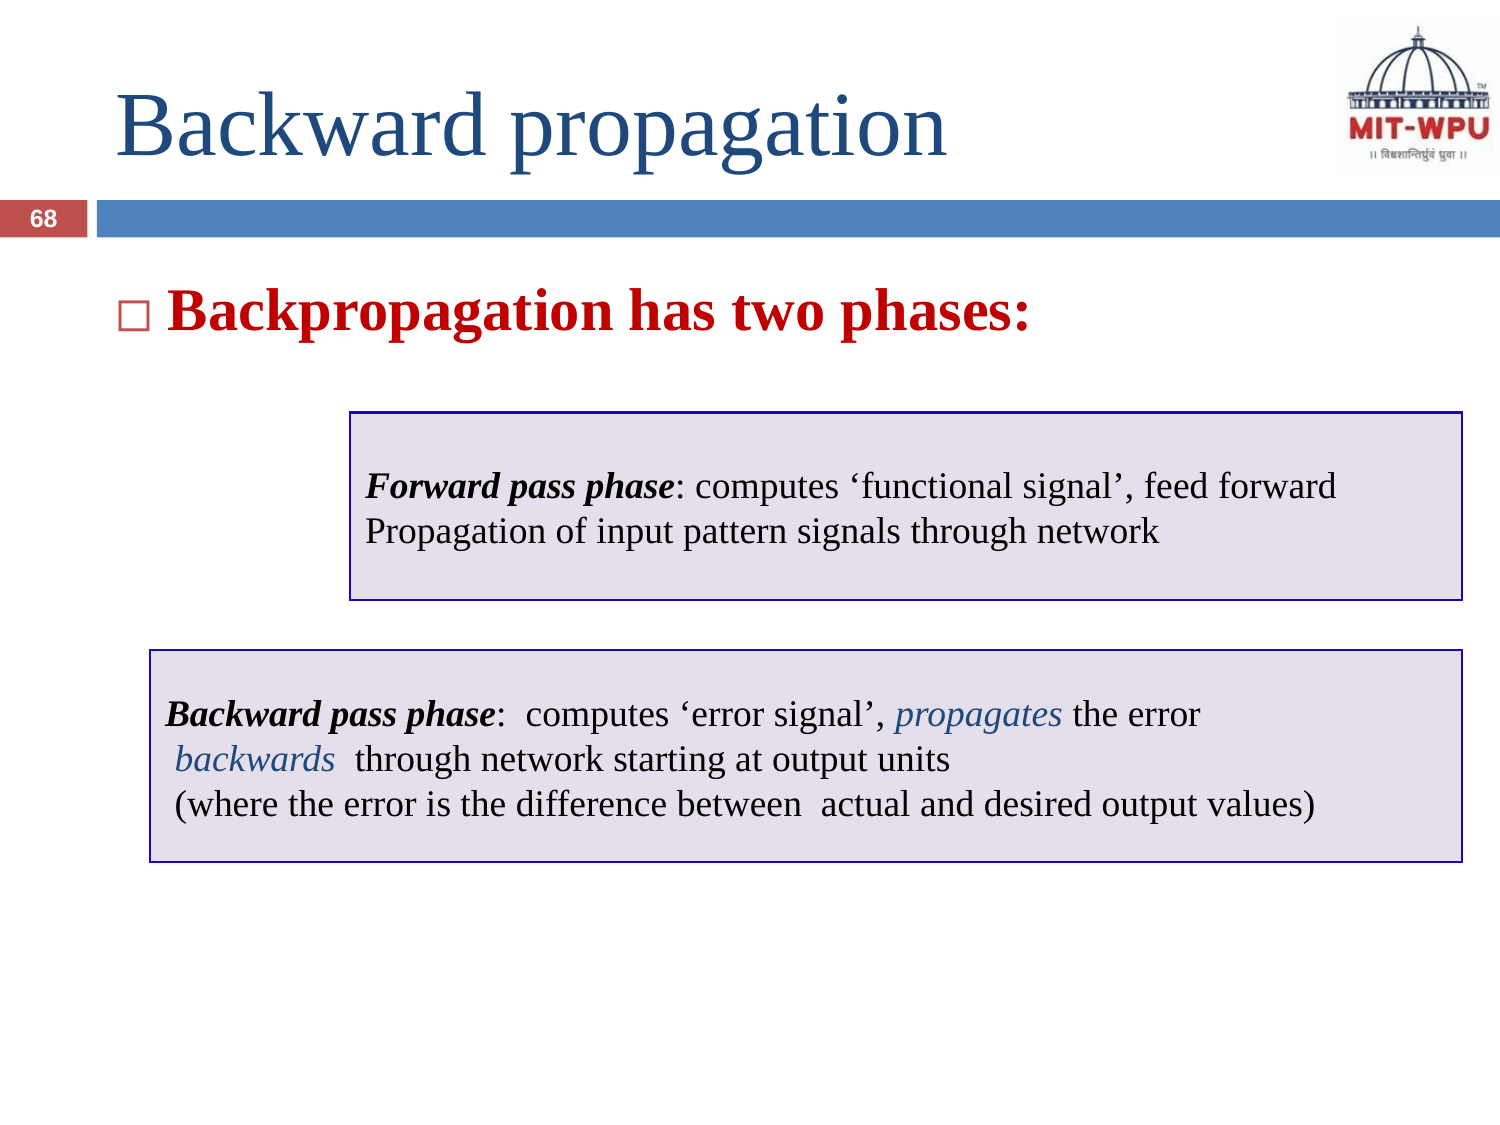

# Backward propagation
68
Backpropagation has two phases:
Forward pass phase: computes ‘functional signal’, feed forward
Propagation of input pattern signals through network
Backward pass phase:  computes ‘error signal’, propagates the error
 backwards  through network starting at output units
 (where the error is the difference between  actual and desired output values)